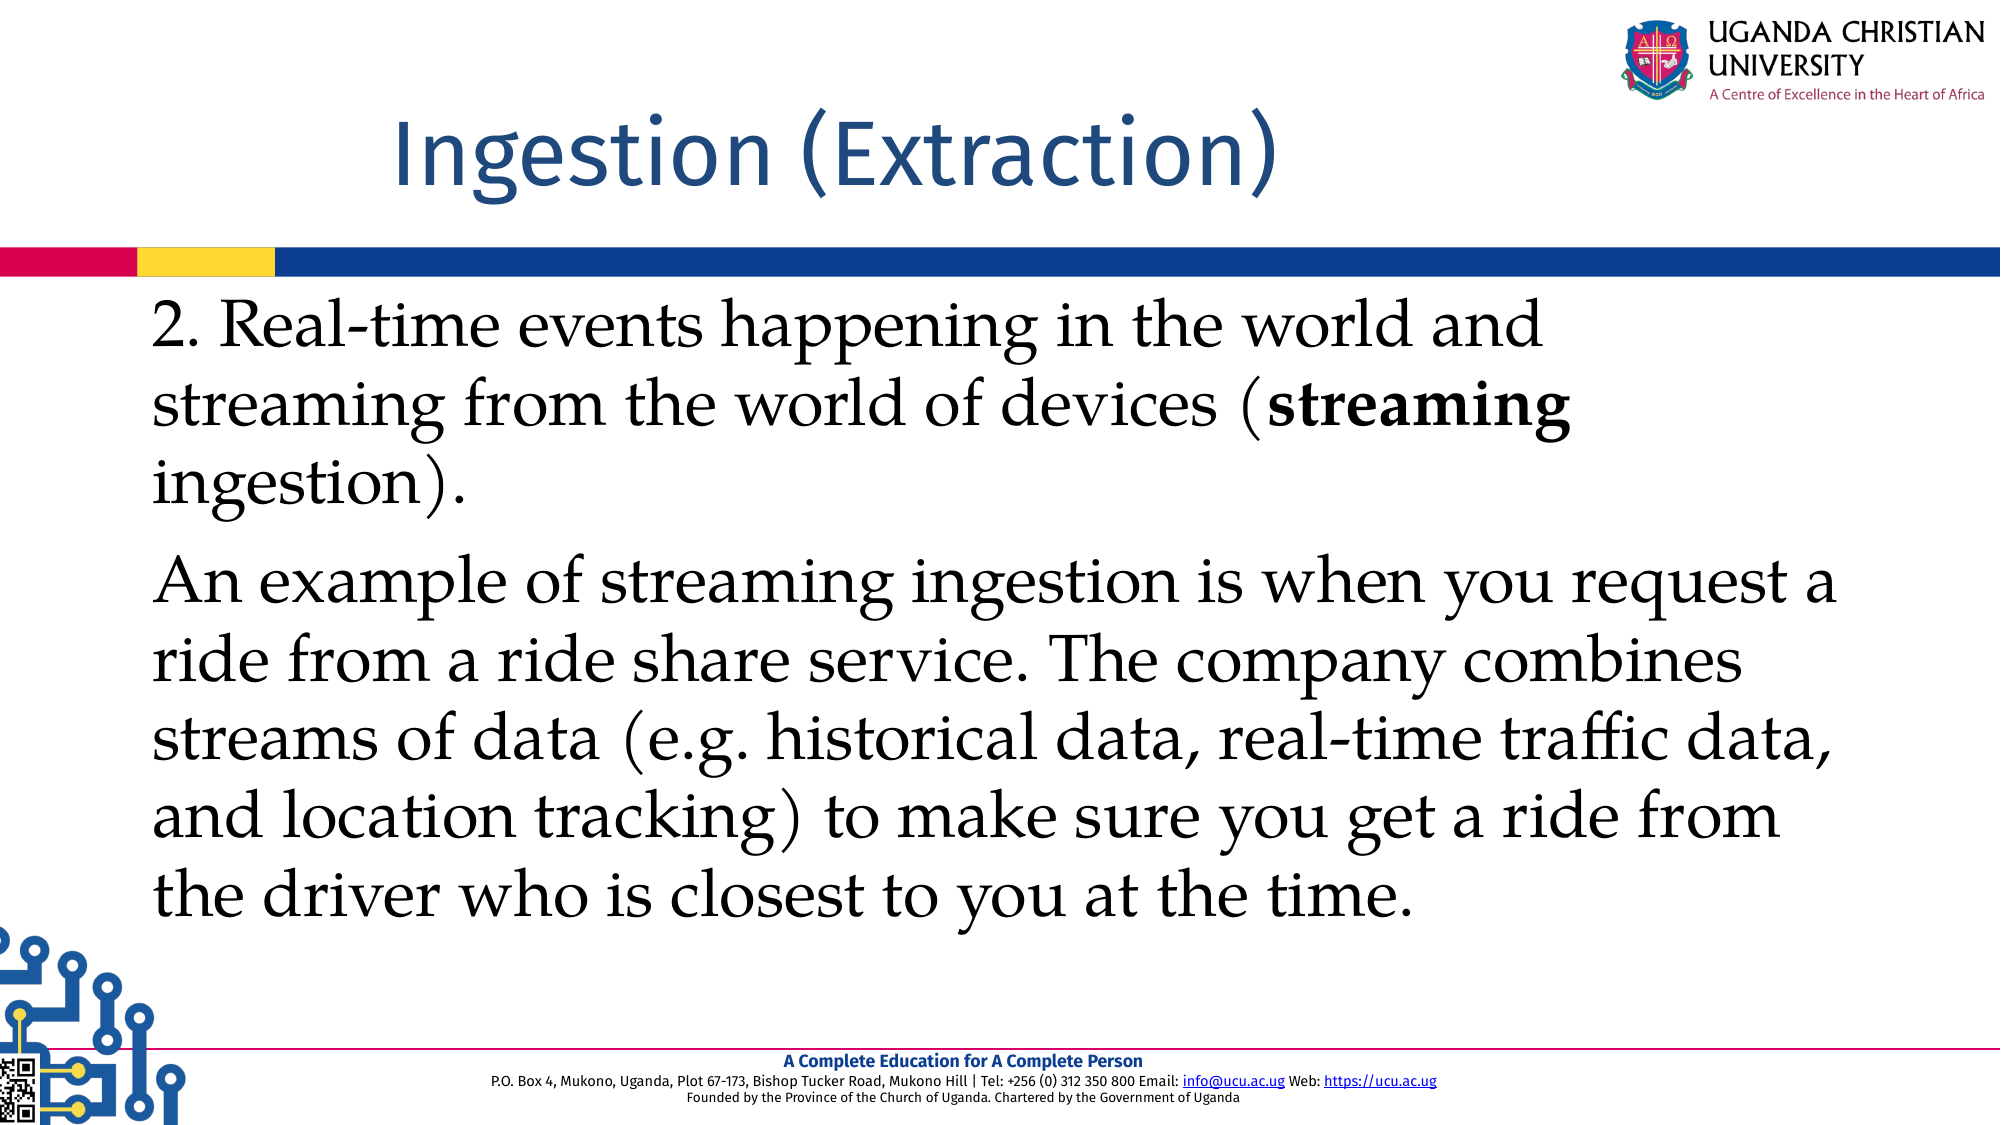

# Ingestion (Extraction)
2. Real-time events happening in the world and streaming from the world of devices (streaming ingestion).
An example of streaming ingestion is when you request a ride from a ride share service. The company combines streams of data (e.g. historical data, real-time traffic data, and location tracking) to make sure you get a ride from the driver who is closest to you at the time.